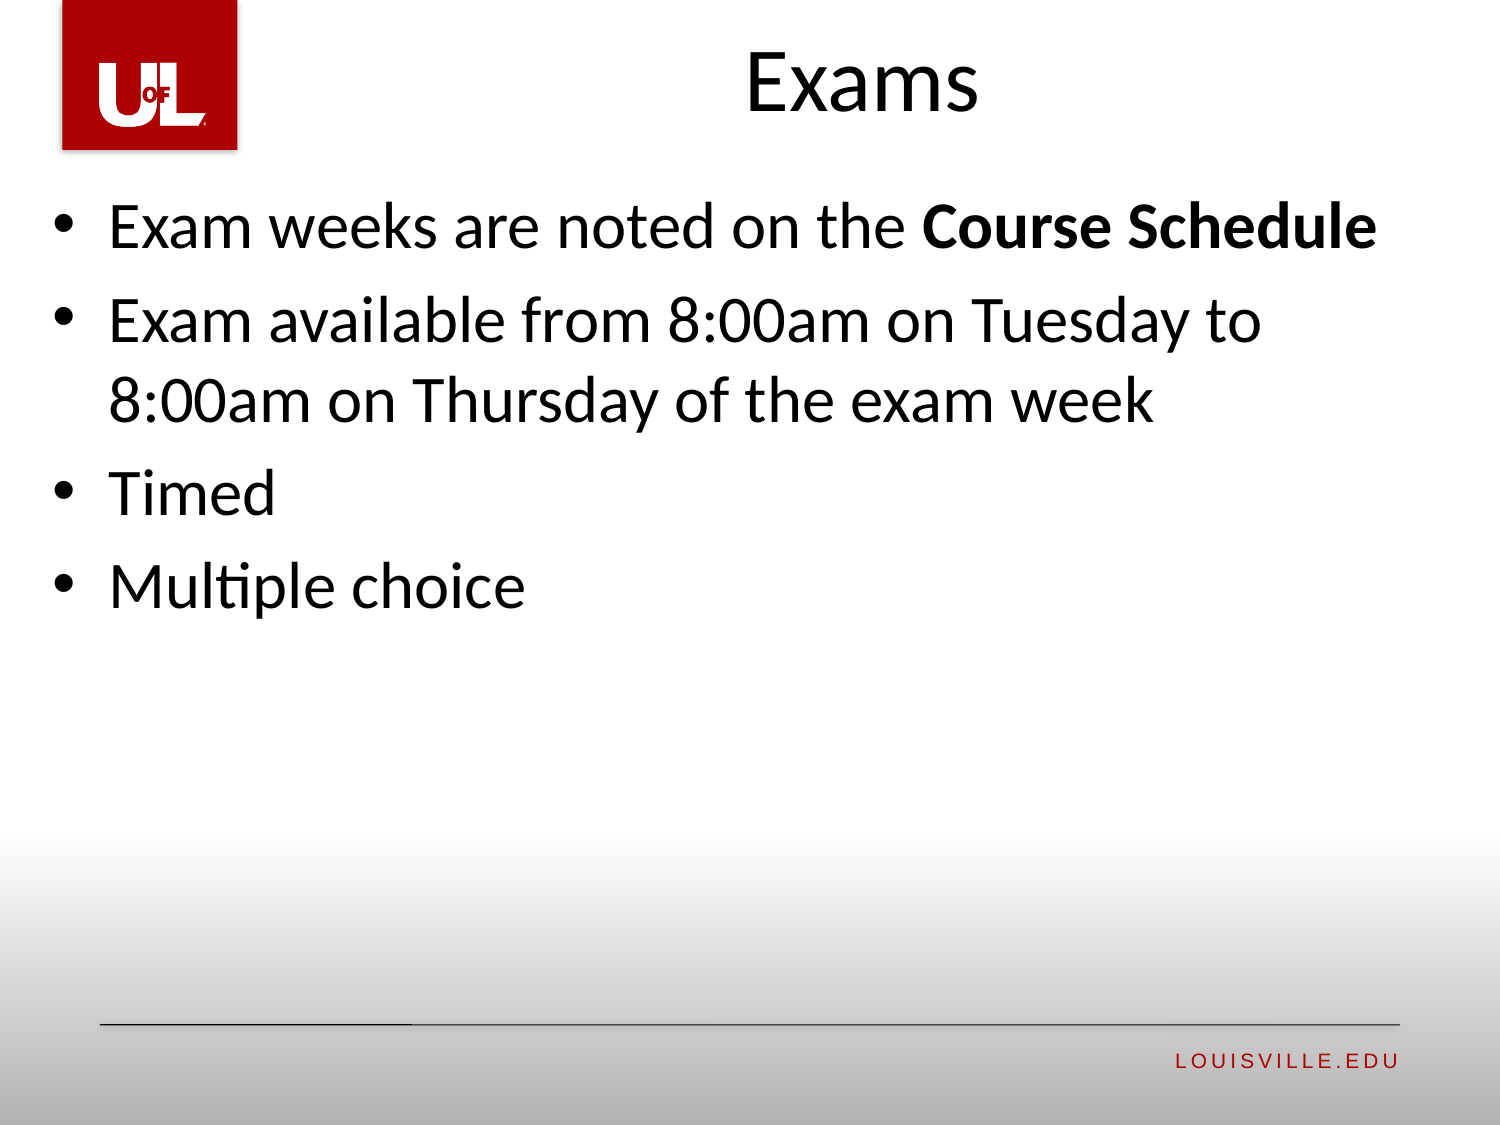

# Exams
Exam weeks are noted on the Course Schedule
Exam available from 8:00am on Tuesday to 8:00am on Thursday of the exam week
Timed
Multiple choice